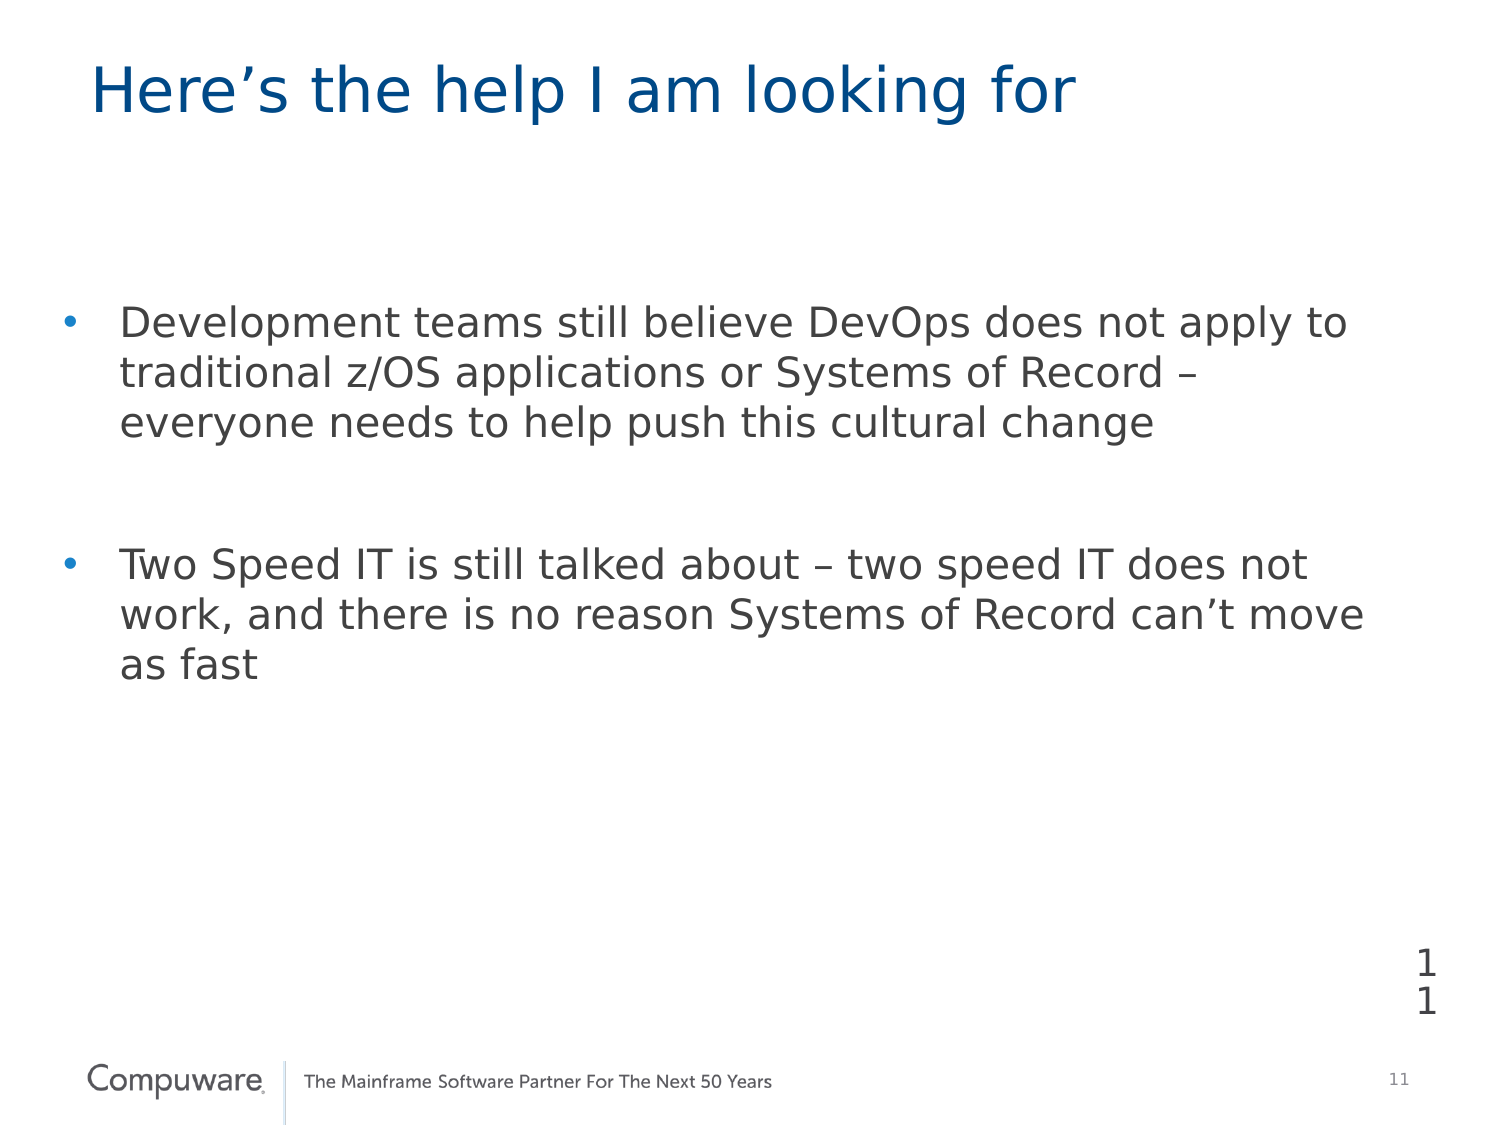

# Here’s the help I am looking for
Development teams still believe DevOps does not apply to traditional z/OS applications or Systems of Record – everyone needs to help push this cultural change

Two Speed IT is still talked about – two speed IT does not work, and there is no reason Systems of Record can’t move as fast
11